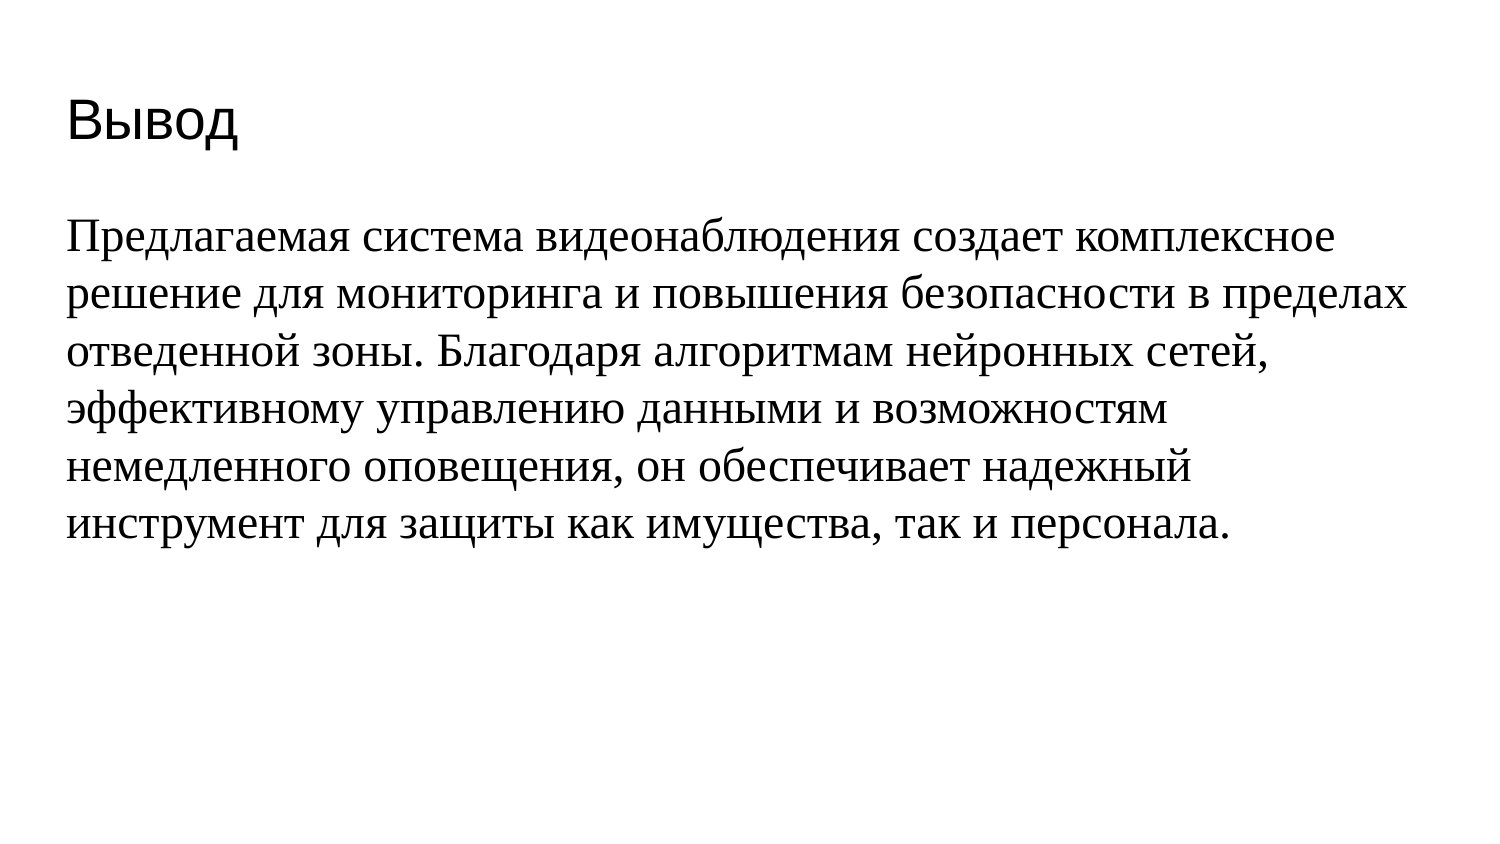

# Вывод
Предлагаемая система видеонаблюдения создает комплексное решение для мониторинга и повышения безопасности в пределах отведенной зоны. Благодаря алгоритмам нейронных сетей, эффективному управлению данными и возможностям немедленного оповещения, он обеспечивает надежный инструмент для защиты как имущества, так и персонала.